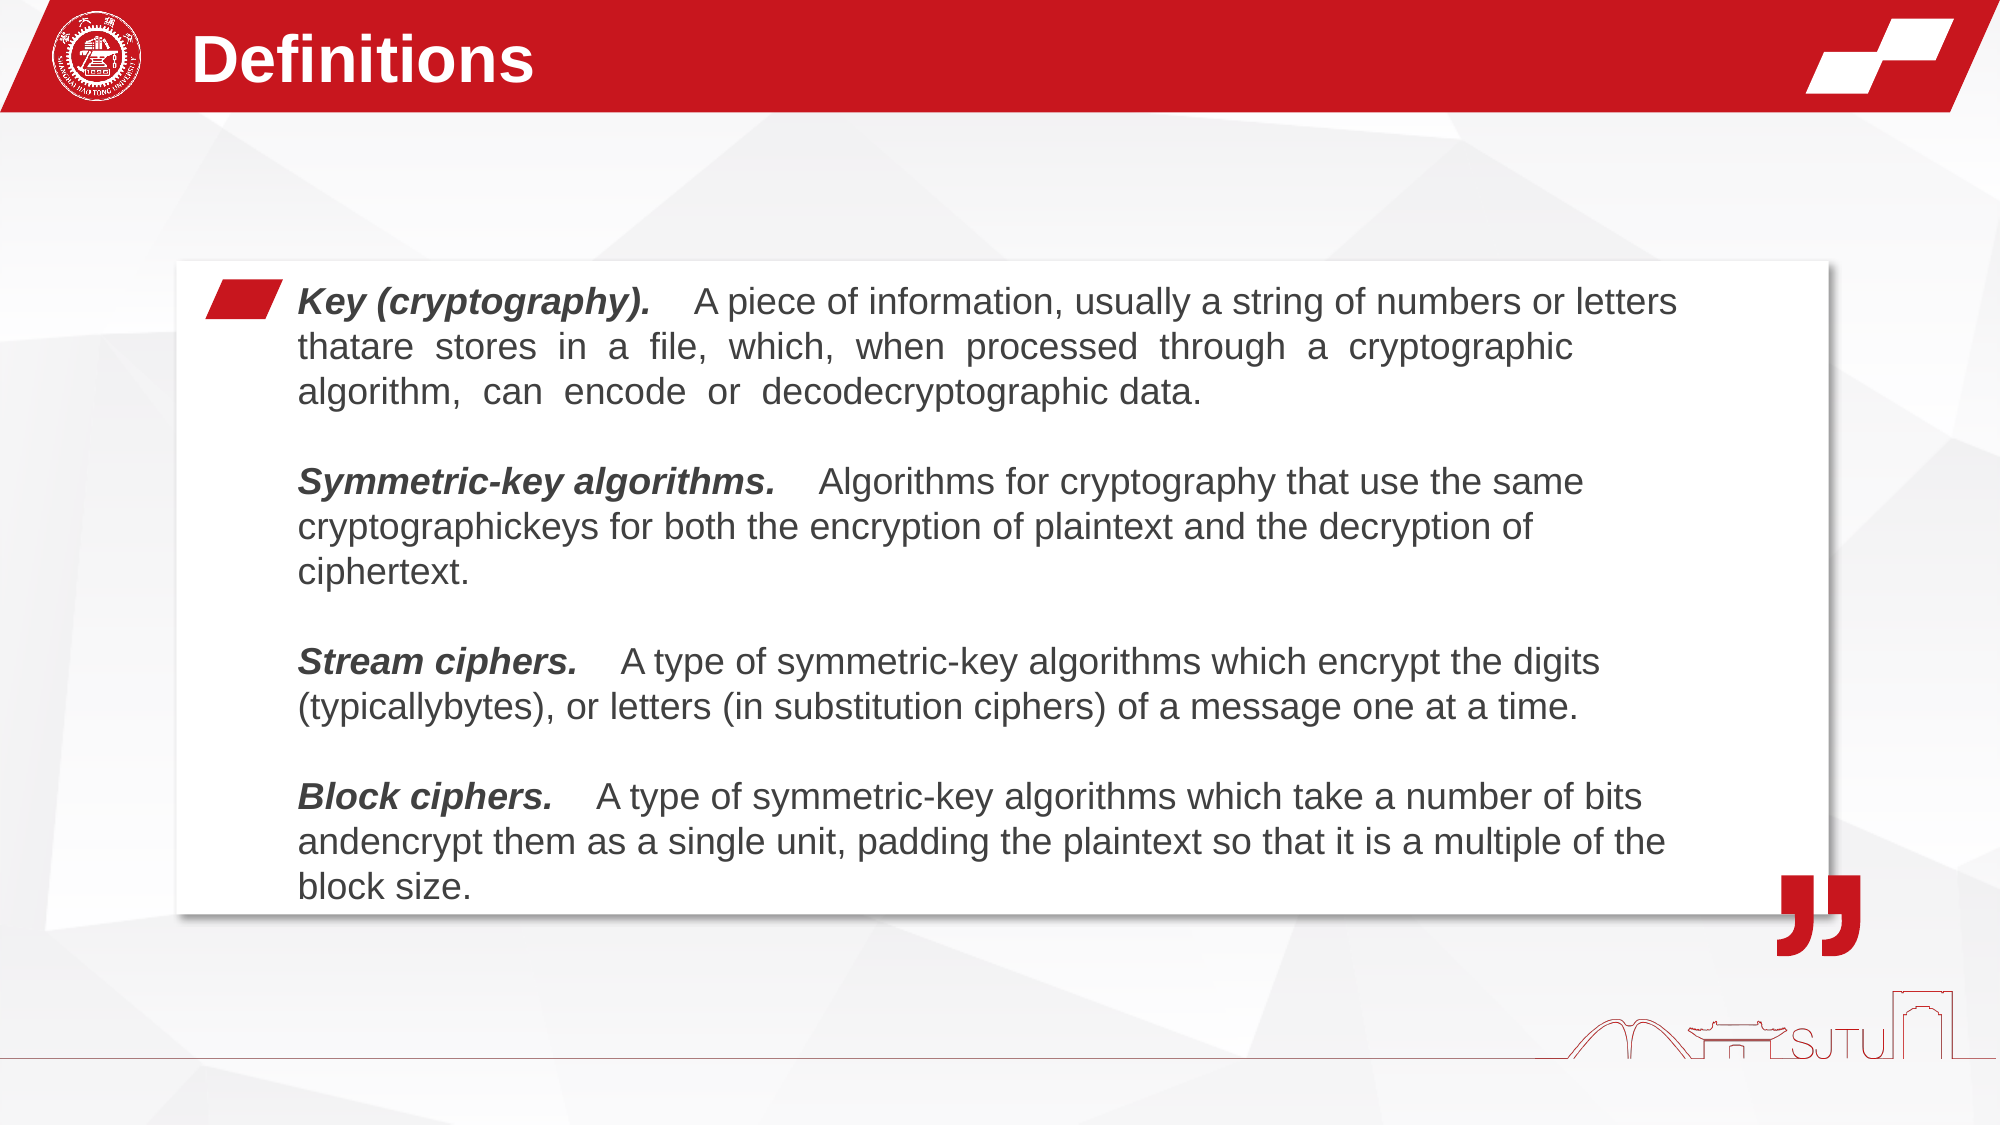

Definitions

Key (cryptography).    A piece of information, usually a string of numbers or letters thatare  stores  in  a  file,  which,  when  processed  through  a  cryptographic  algorithm,  can  encode  or  decodecryptographic data.

Symmetric-key algorithms.    Algorithms for cryptography that use the same cryptographickeys for both the encryption of plaintext and the decryption of ciphertext.

Stream ciphers.    A type of symmetric-key algorithms which encrypt the digits (typicallybytes), or letters (in substitution ciphers) of a message one at a time.

Block ciphers.    A type of symmetric-key algorithms which take a number of bits andencrypt them as a single unit, padding the plaintext so that it is a multiple of the block size.